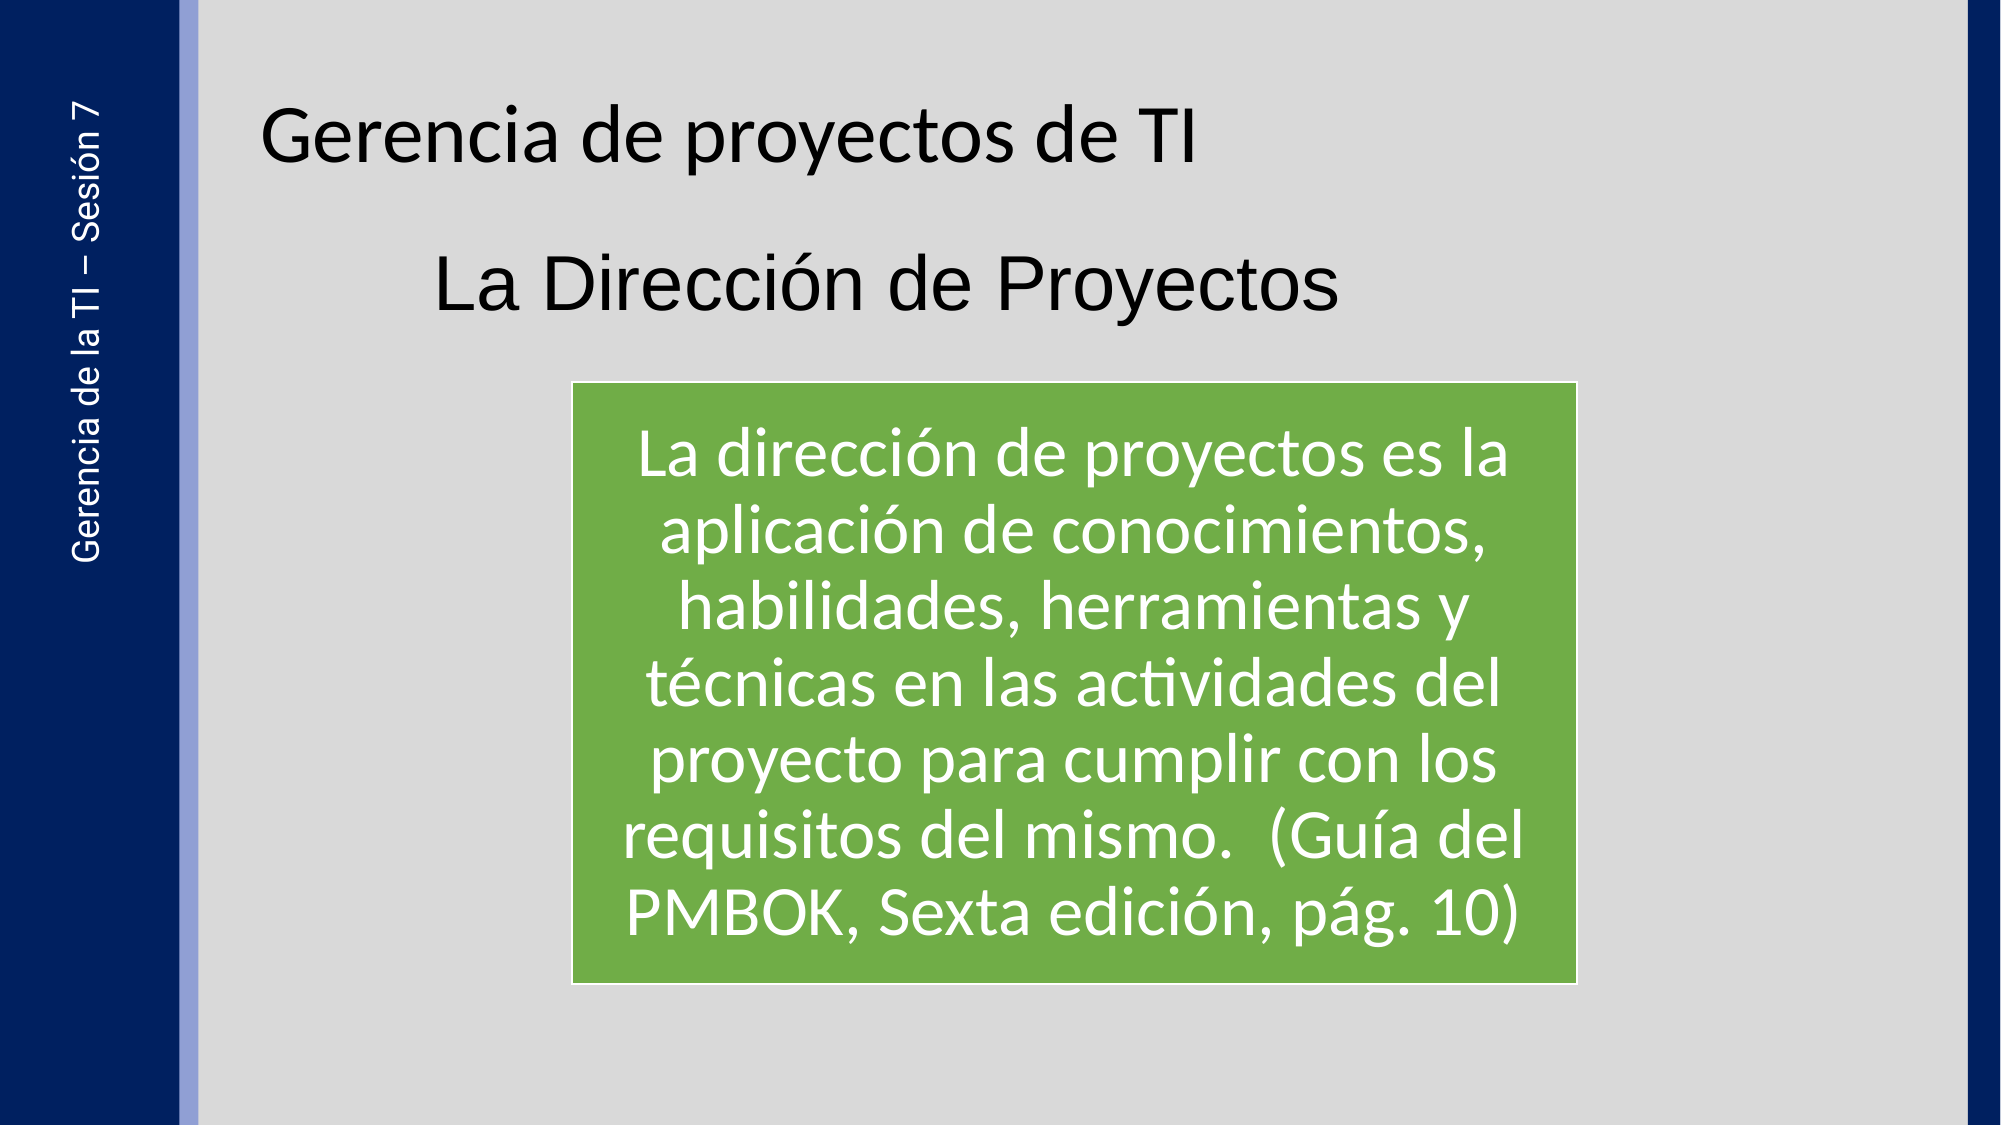

Gerencia de proyectos de TI
La Dirección de Proyectos

La dirección de proyectos es la aplicación de conocimientos, habilidades, herramientas y técnicas en las actividades del proyecto para cumplir con los requisitos del mismo.  (Guía del PMBOK, Sexta edición, pág. 10)
Gerencia de la TI – Sesión 7